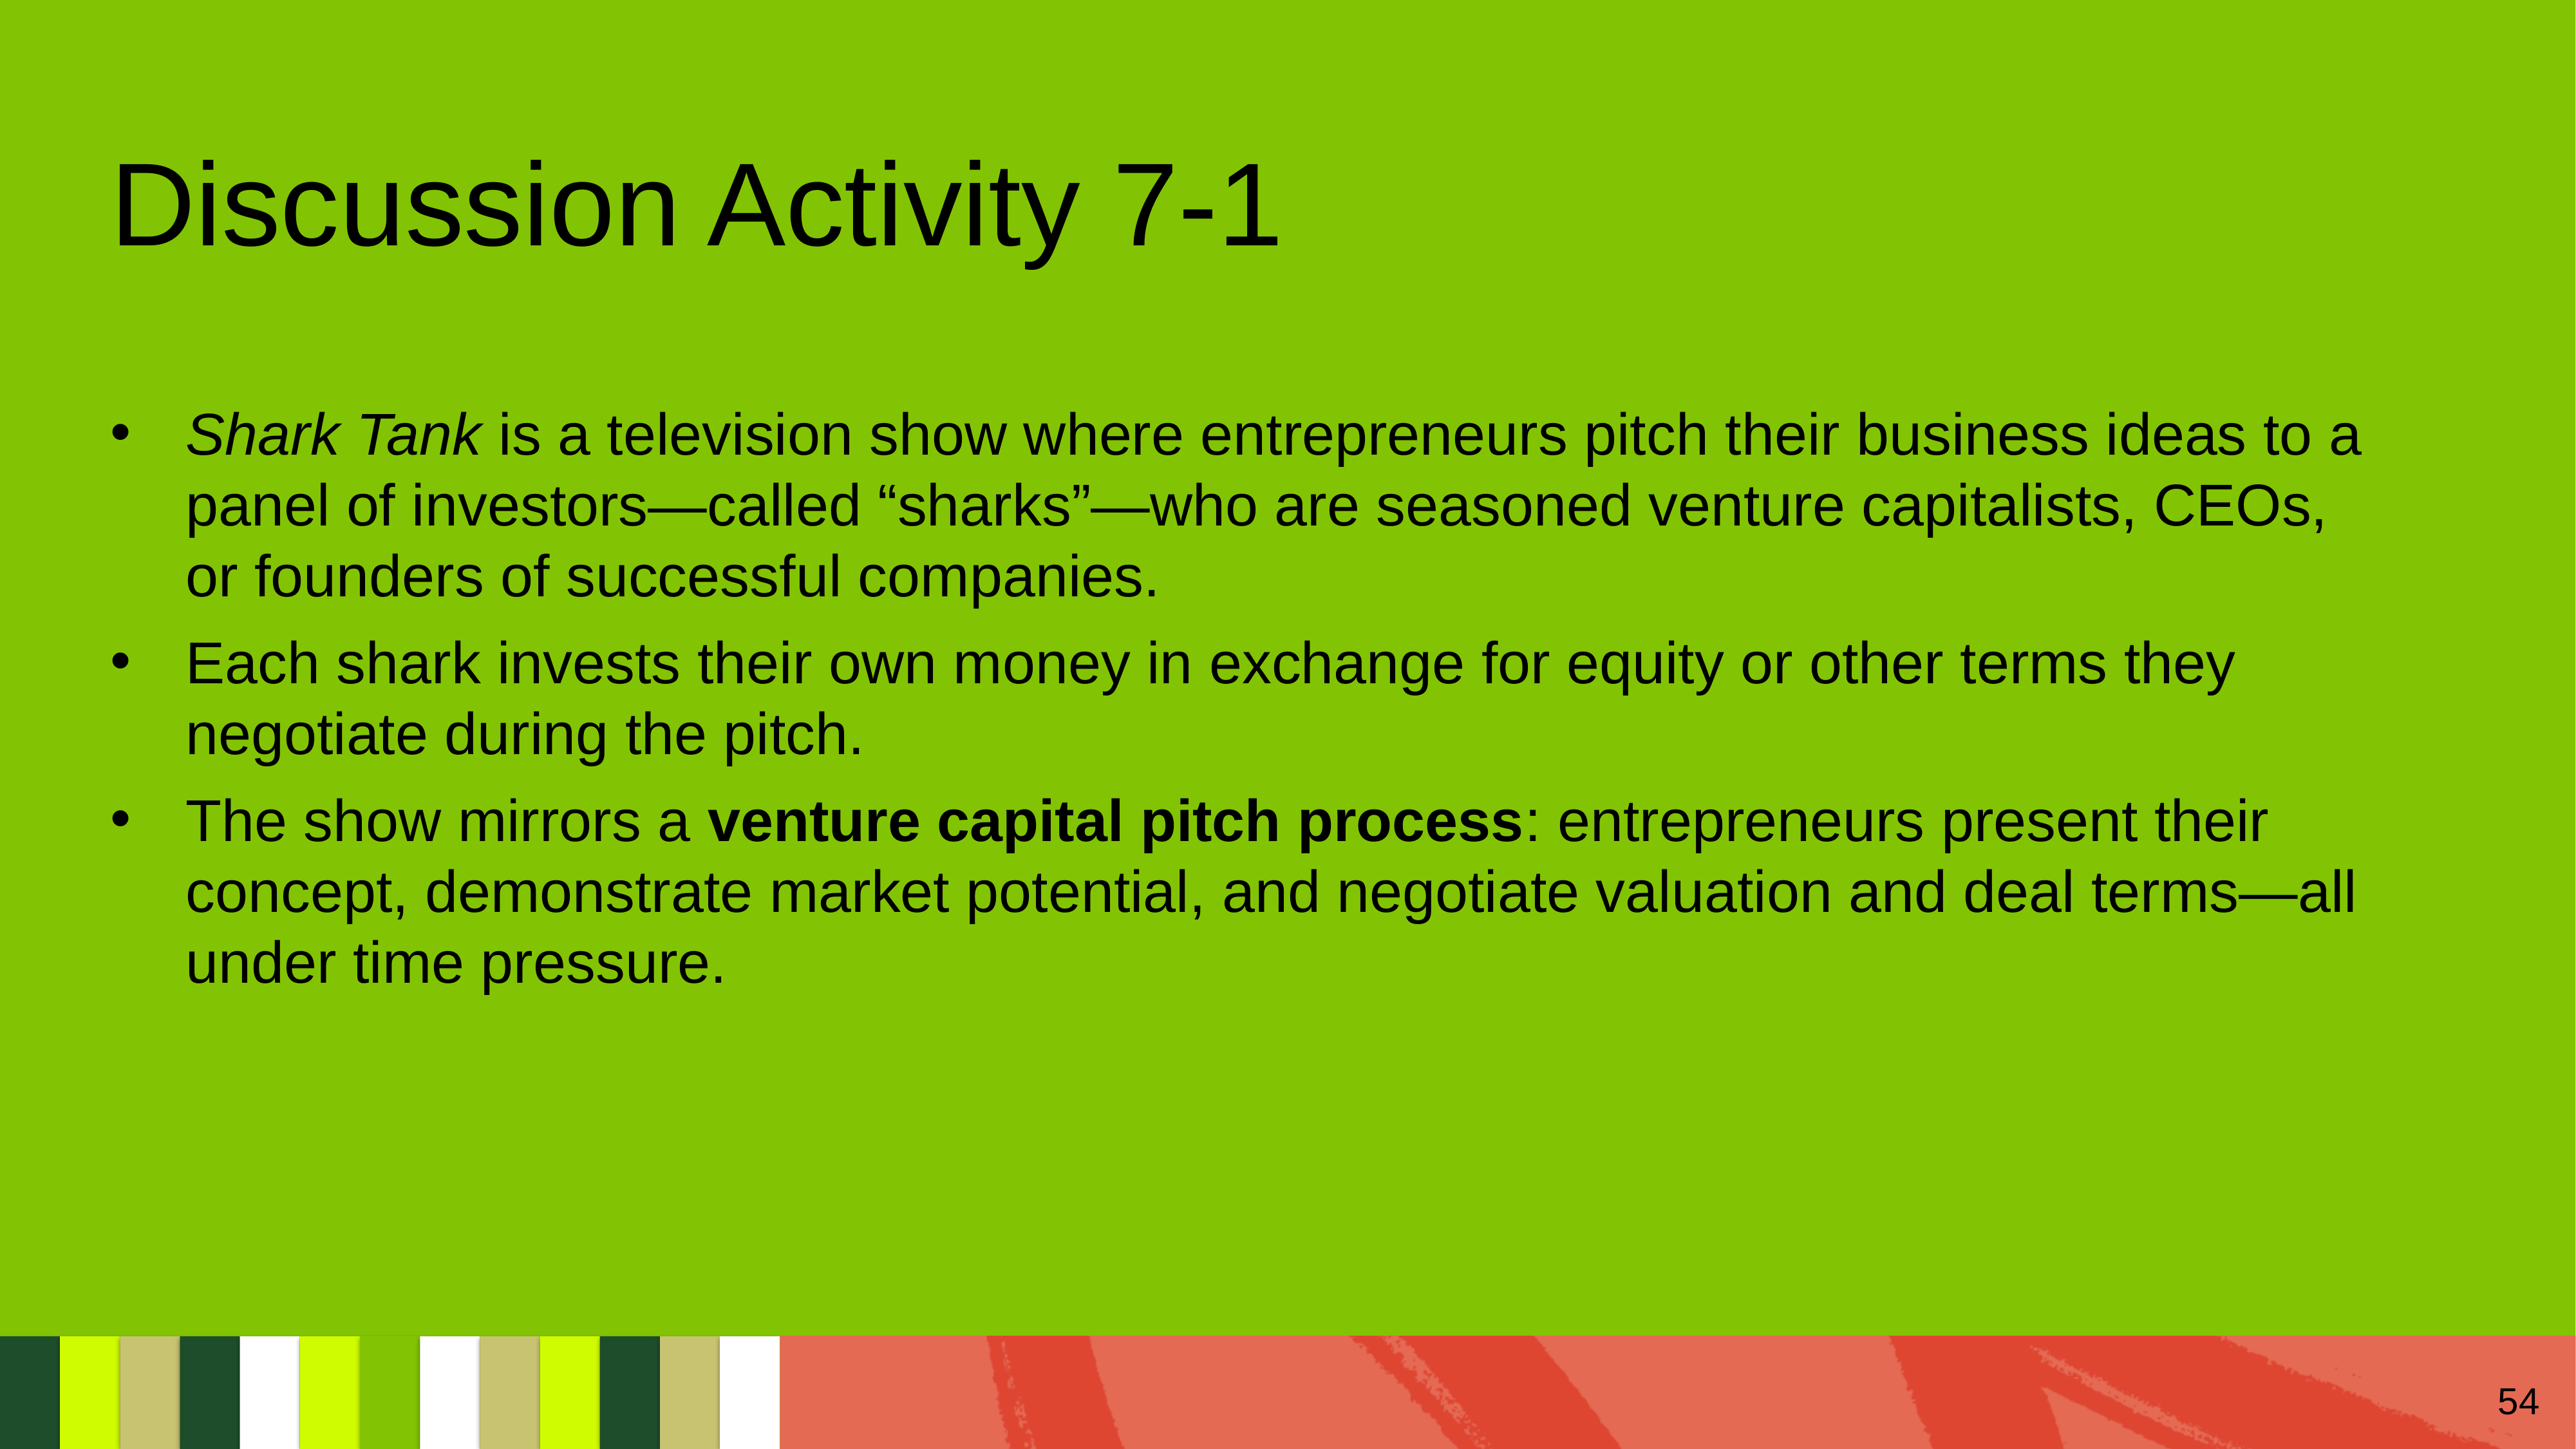

# Discussion Activity 7-1
Shark Tank is a television show where entrepreneurs pitch their business ideas to a panel of investors—called “sharks”—who are seasoned venture capitalists, CEOs, or founders of successful companies.
Each shark invests their own money in exchange for equity or other terms they negotiate during the pitch.
The show mirrors a venture capital pitch process: entrepreneurs present their concept, demonstrate market potential, and negotiate valuation and deal terms—all under time pressure.

54